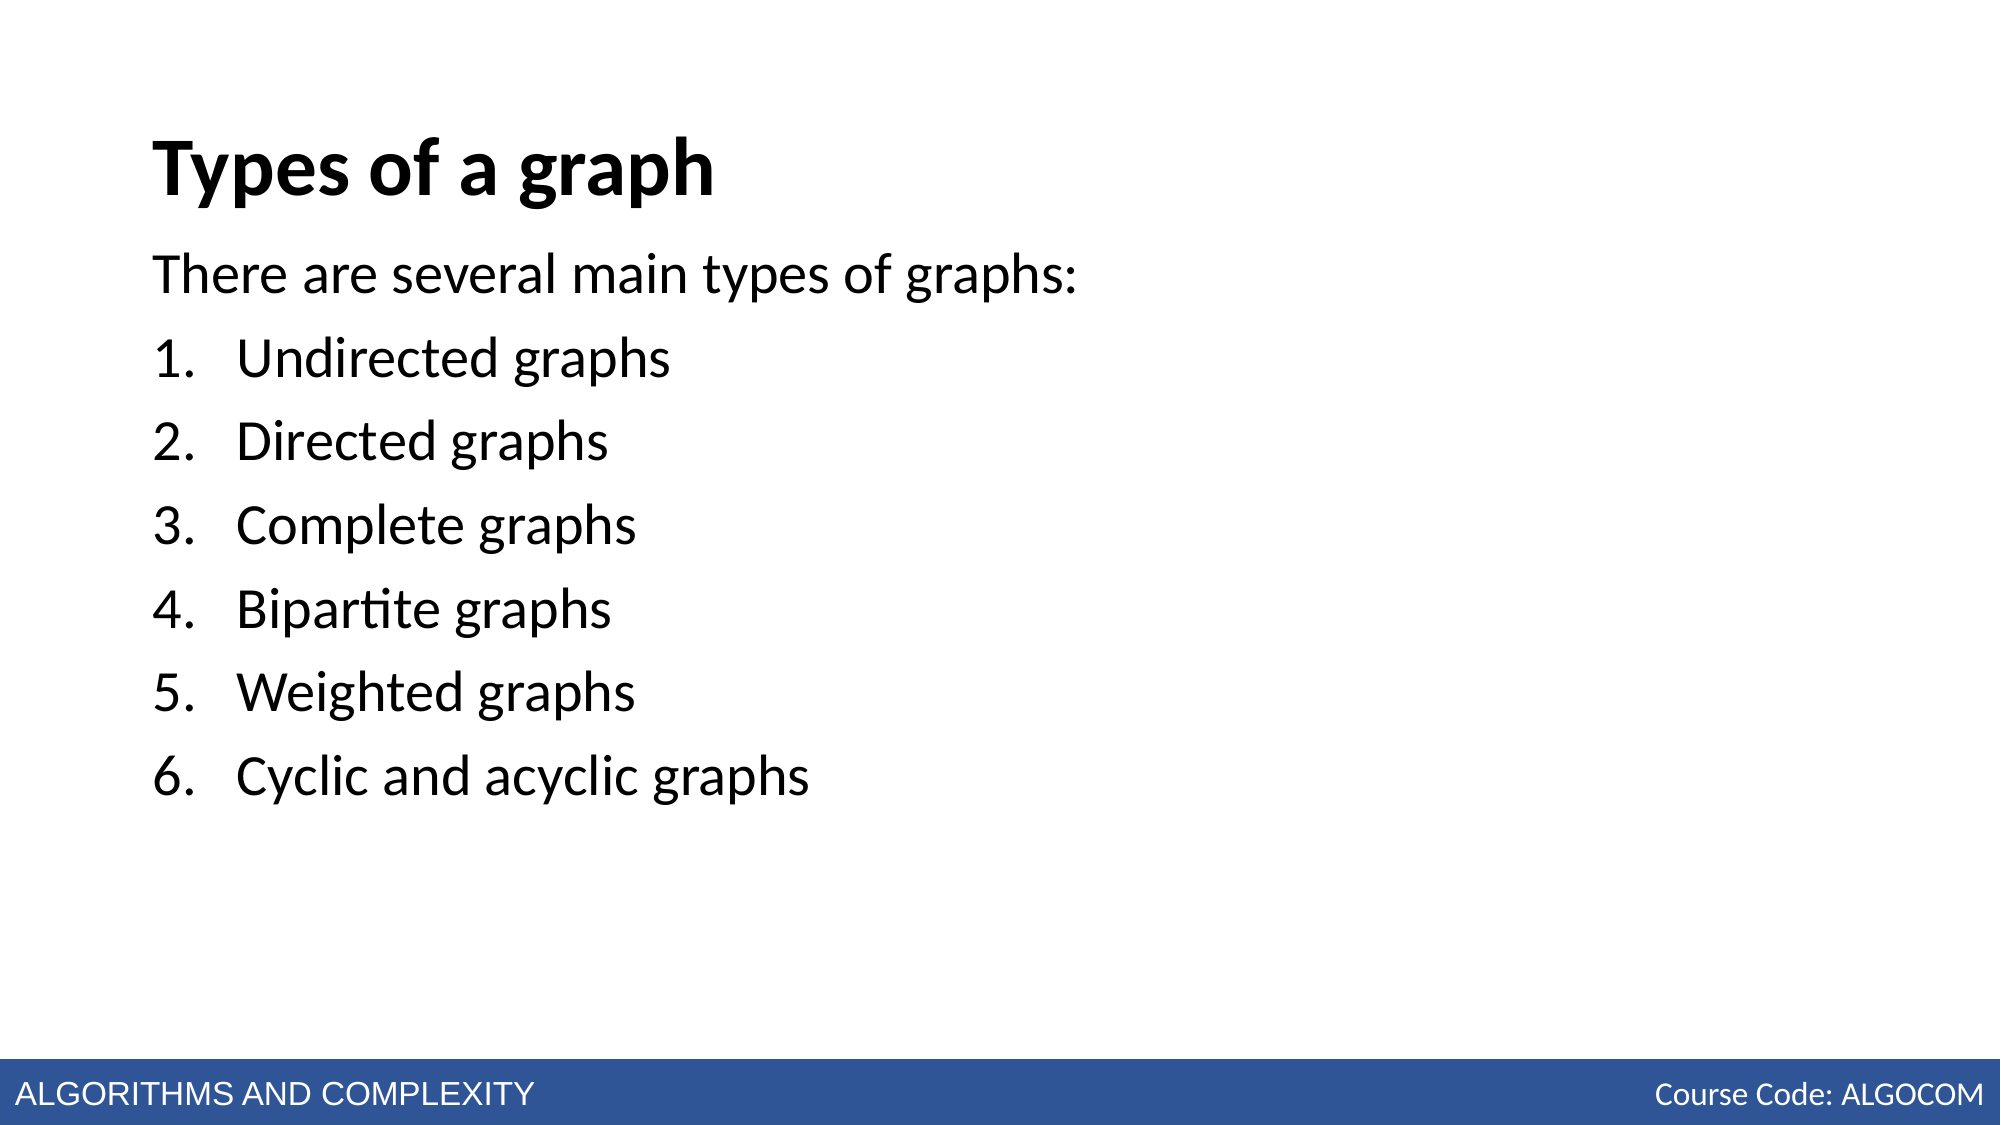

# Types of a graph
There are several main types of graphs:
Undirected graphs
Directed graphs
Complete graphs
Bipartite graphs
Weighted graphs
Cyclic and acyclic graphs

ALGORITHMS AND COMPLEXITY
Course Code: ALGOCOM